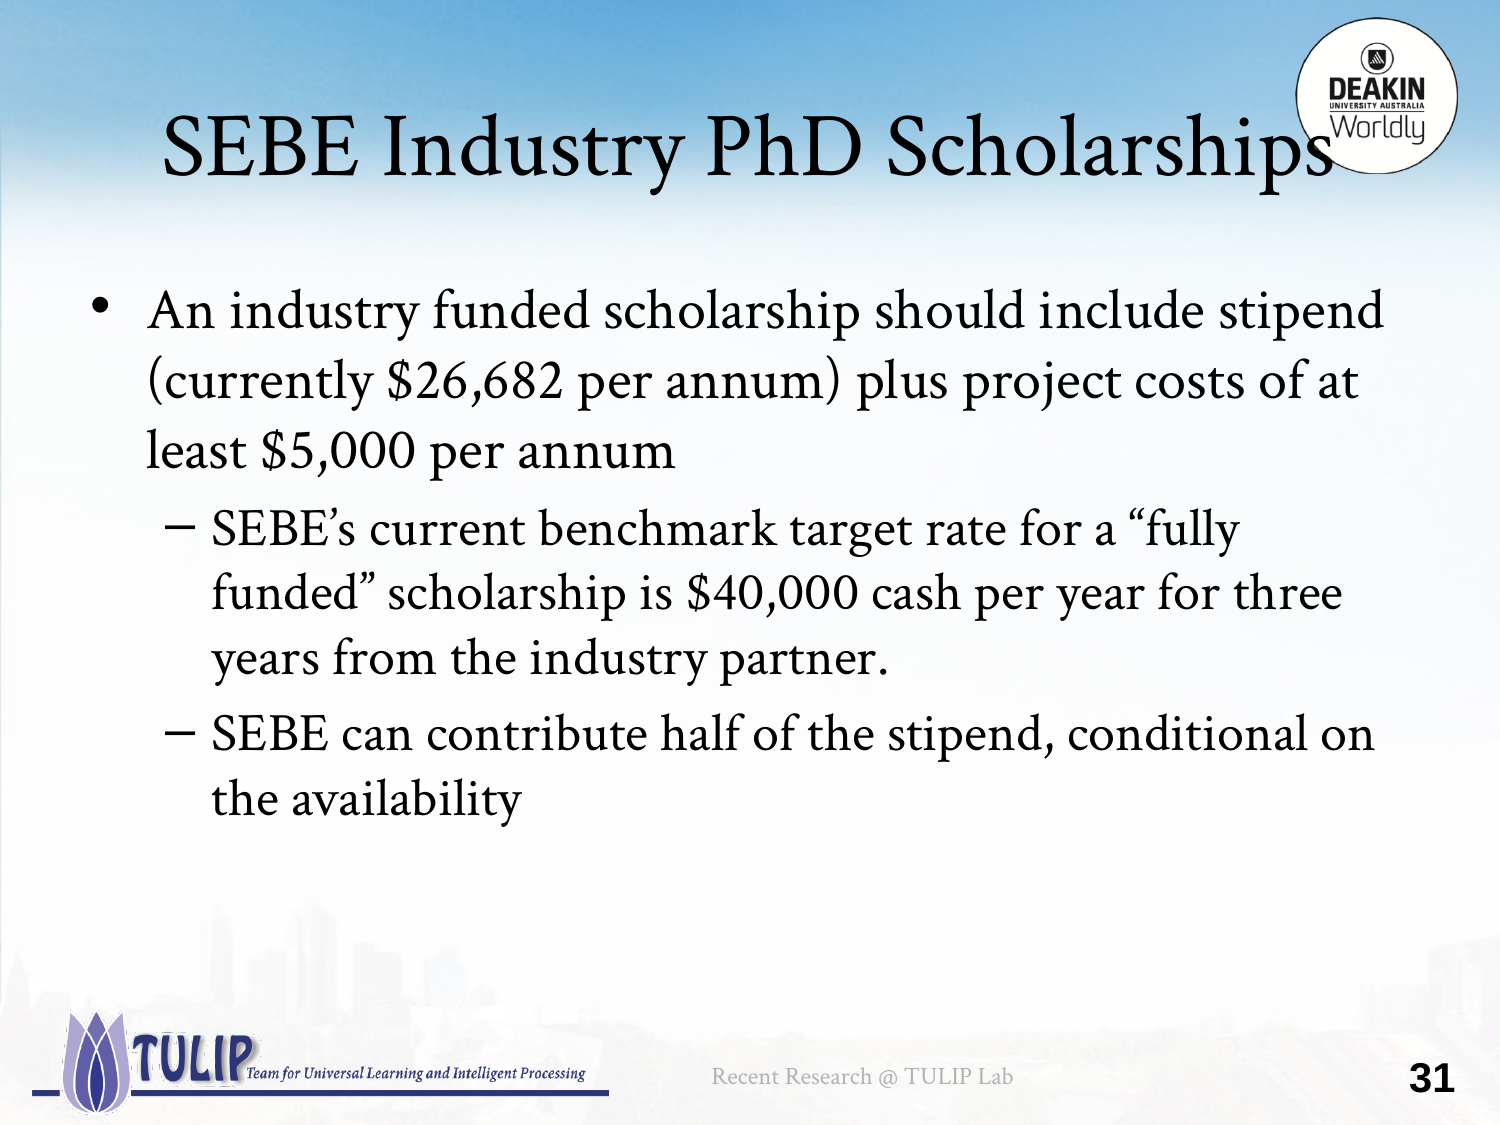

# SEBE Industry PhD Scholarships
An industry funded scholarship should include stipend (currently $26,682 per annum) plus project costs of at least $5,000 per annum
SEBE’s current benchmark target rate for a “fully funded” scholarship is $40,000 cash per year for three years from the industry partner.
SEBE can contribute half of the stipend, conditional on the availability

Recent Research @ TULIP Lab
31